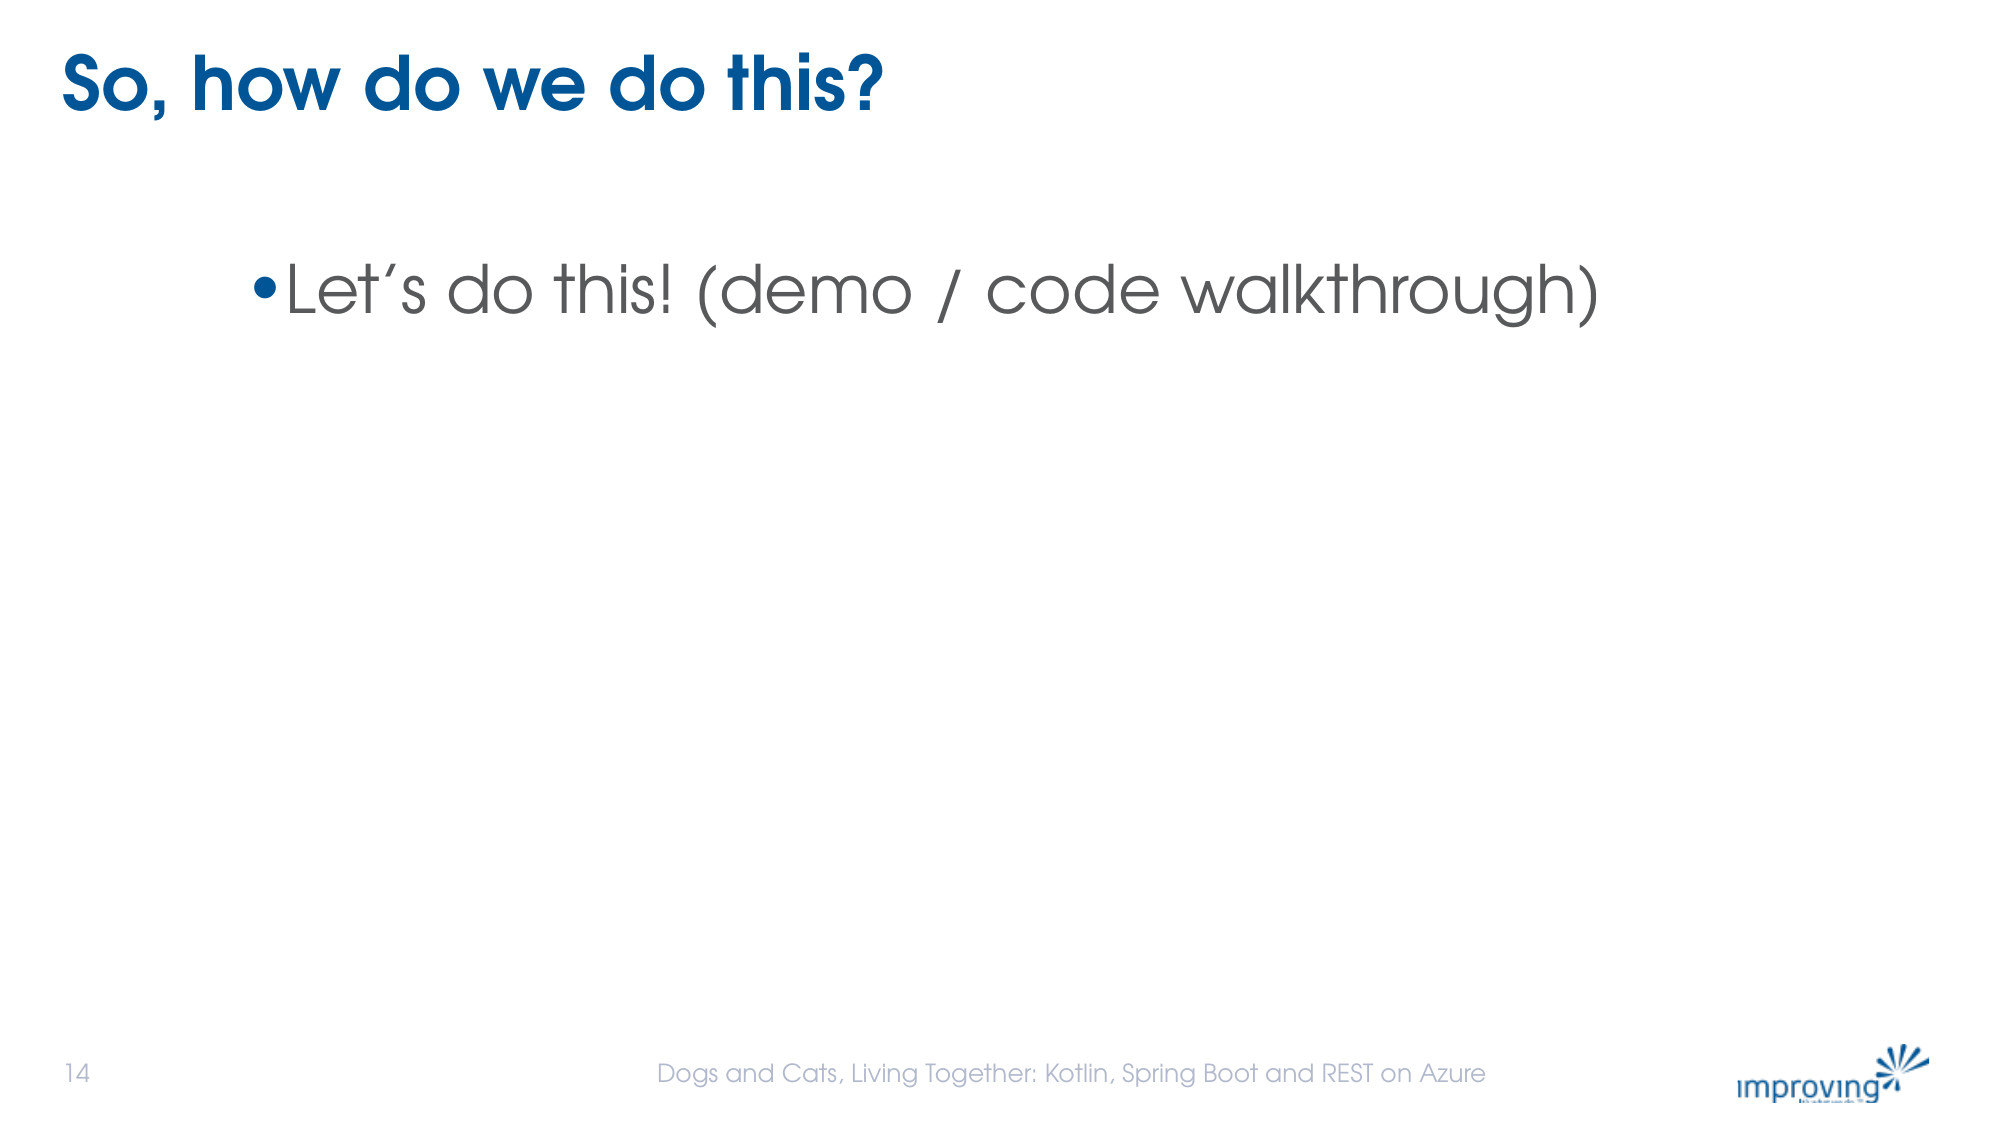

# So, how do we do this?

Let’s do this! (demo / code walkthrough)
14
Dogs and Cats, Living Together: Kotlin, Spring Boot and REST on Azure